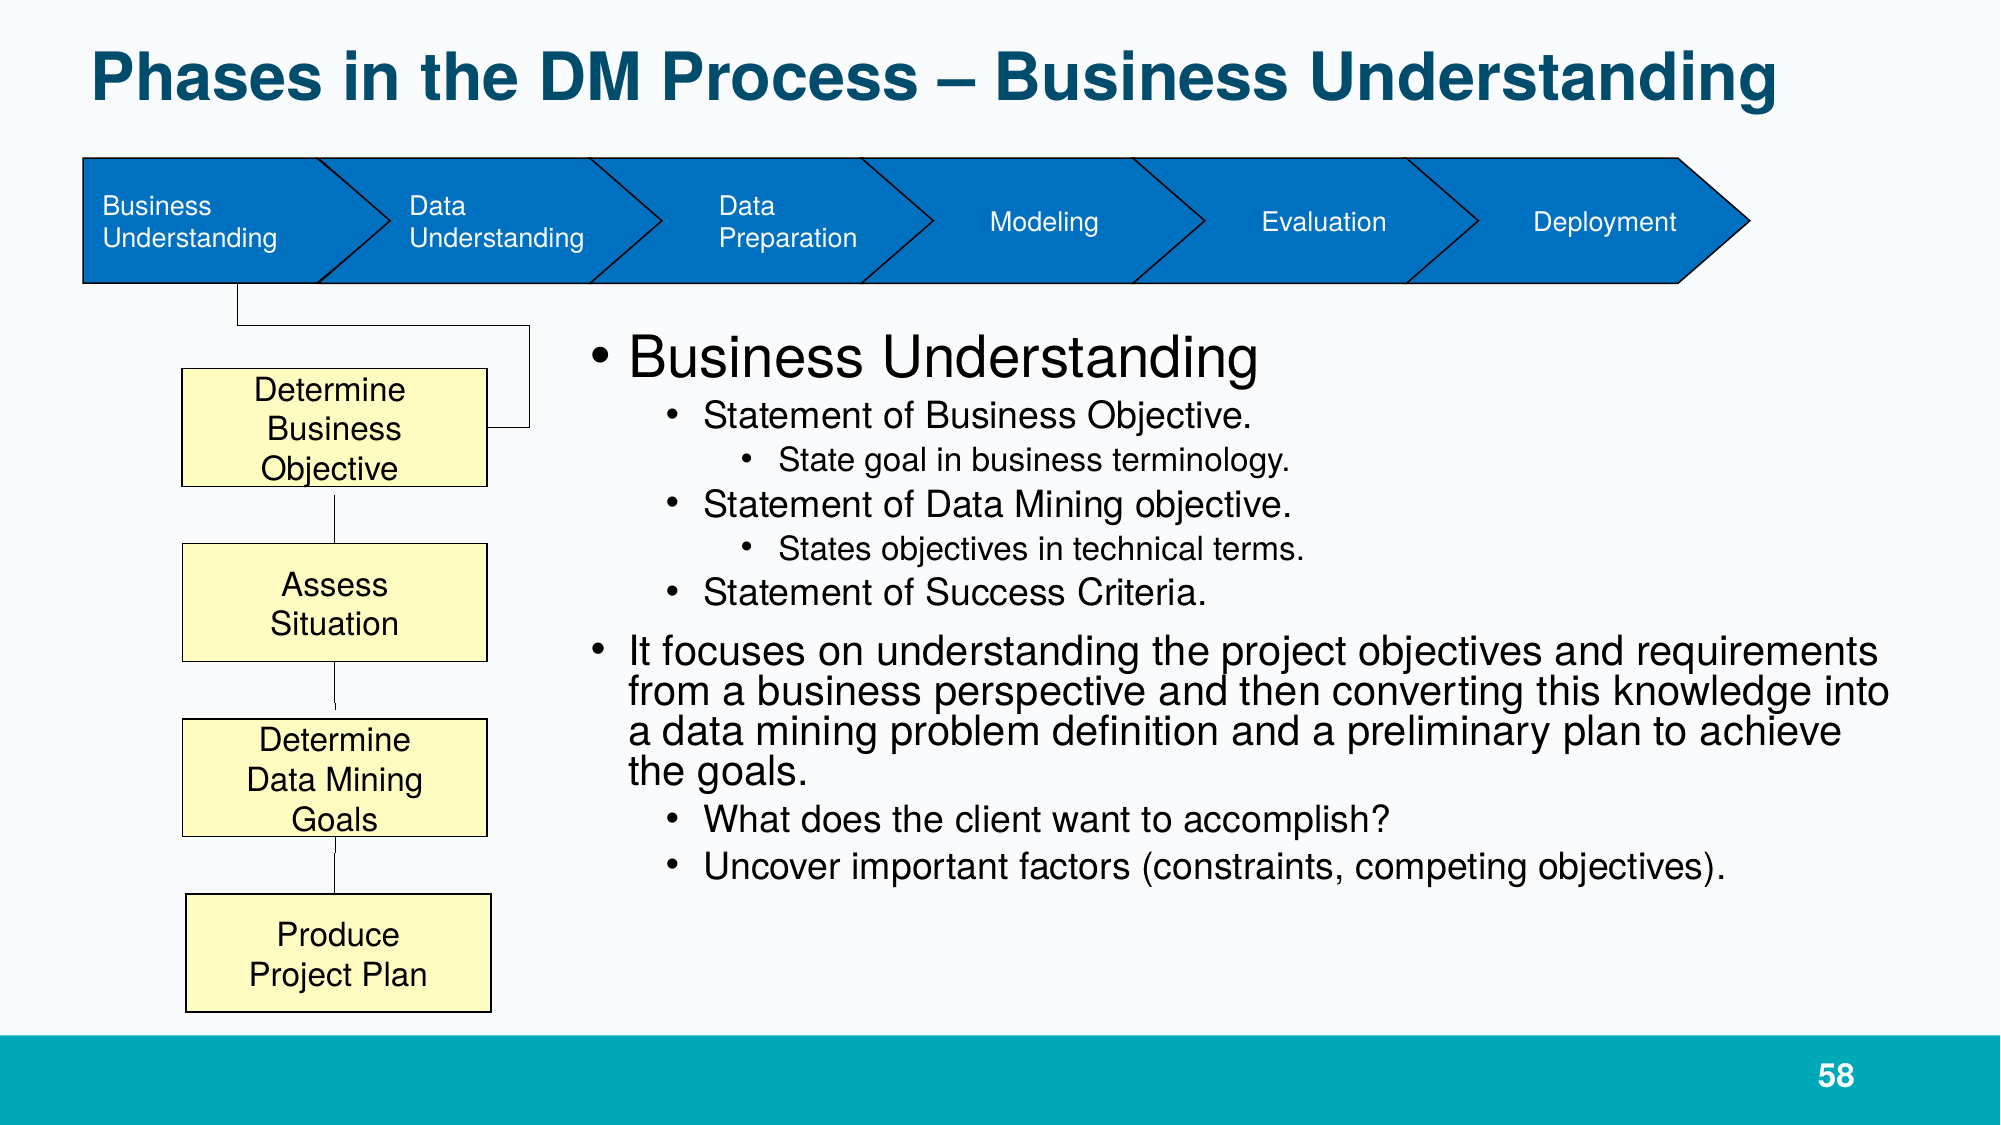

# Phases in the DM Process – Business Understanding

Business
Understanding

Data
Understanding

     Data
     Preparation

     Modeling

     Evaluation

     Deployment

Business Understanding
Statement of Business Objective.
State goal in business terminology.
Statement of Data Mining objective.
States objectives in technical terms.
Statement of Success Criteria.
It focuses on understanding the project objectives and requirements from a business perspective and then converting this knowledge into a data mining problem definition and a preliminary plan to achieve the goals.
What does the client want to accomplish?
Uncover important factors (constraints, competing objectives).
Determine
Business
Objective

Assess
Situation

Determine
Data Mining
Goals

Produce
Project Plan
58